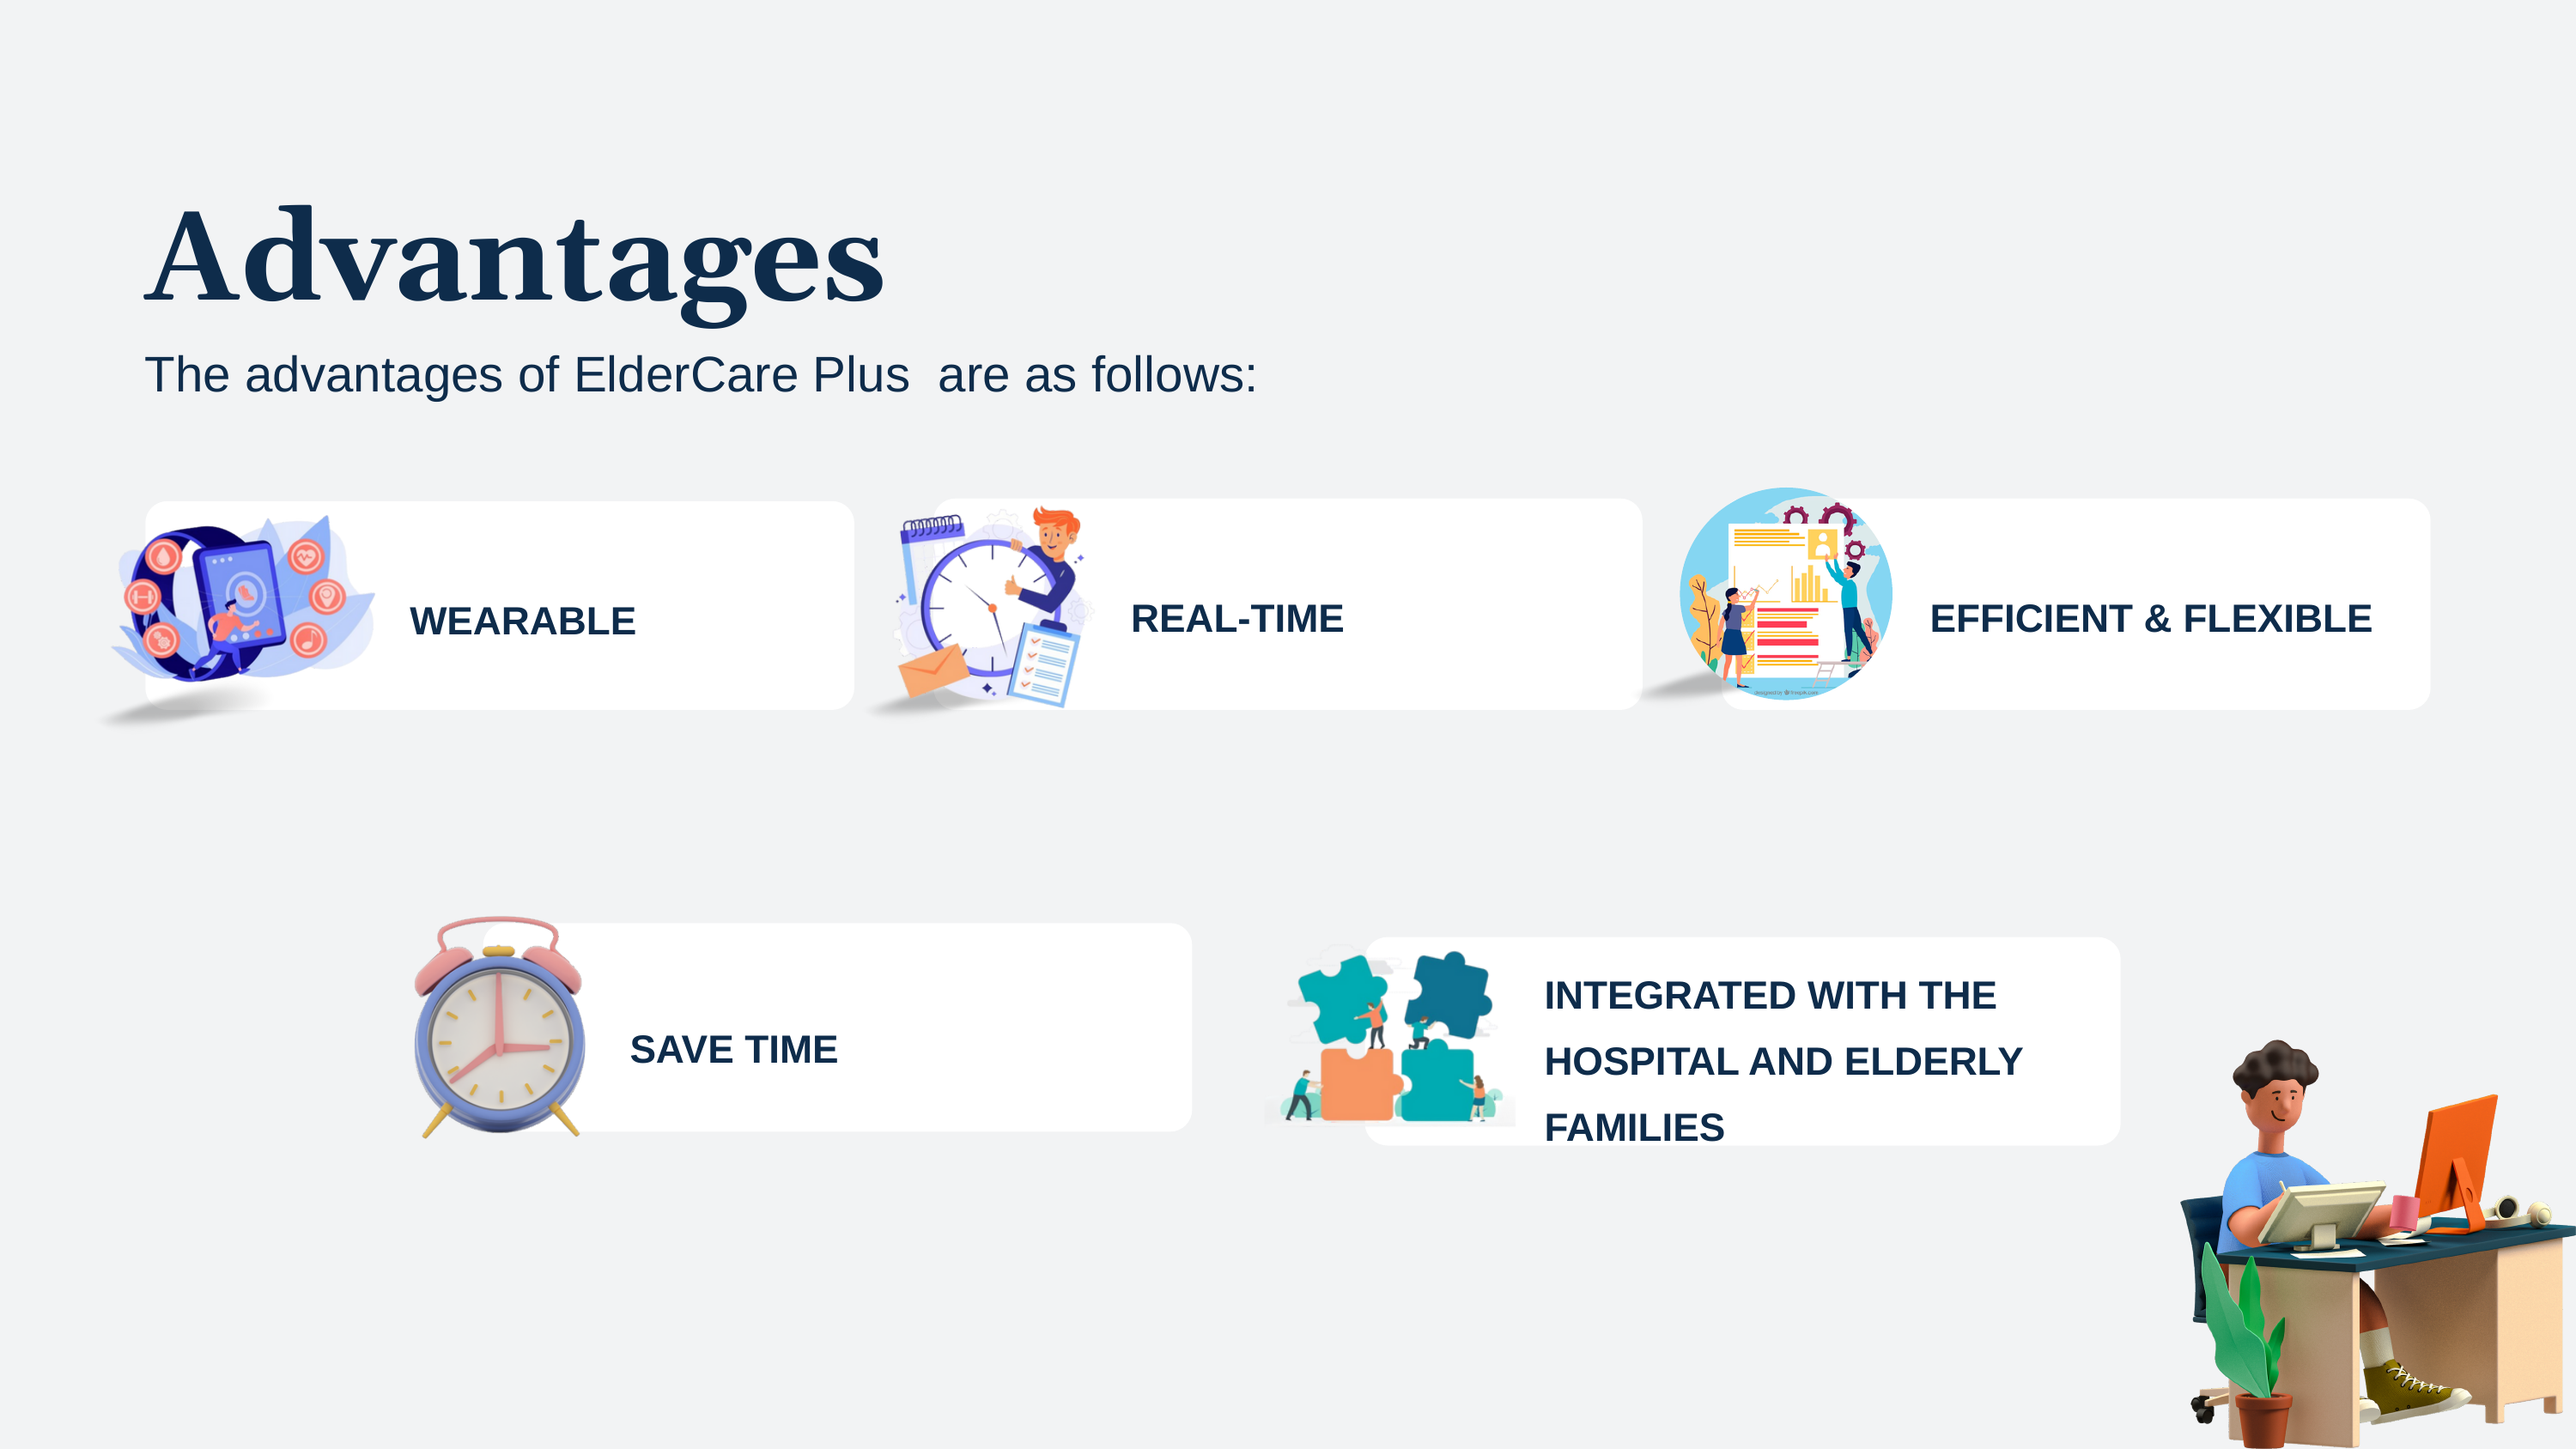

Advantages
The advantages of ElderCare Plus  are as follows:

REAL-TIME
EFFICIENT & FLEXIBLE
WEARABLE

INTEGRATED WITH THE HOSPITAL AND ELDERLY FAMILIES
SAVE TIME